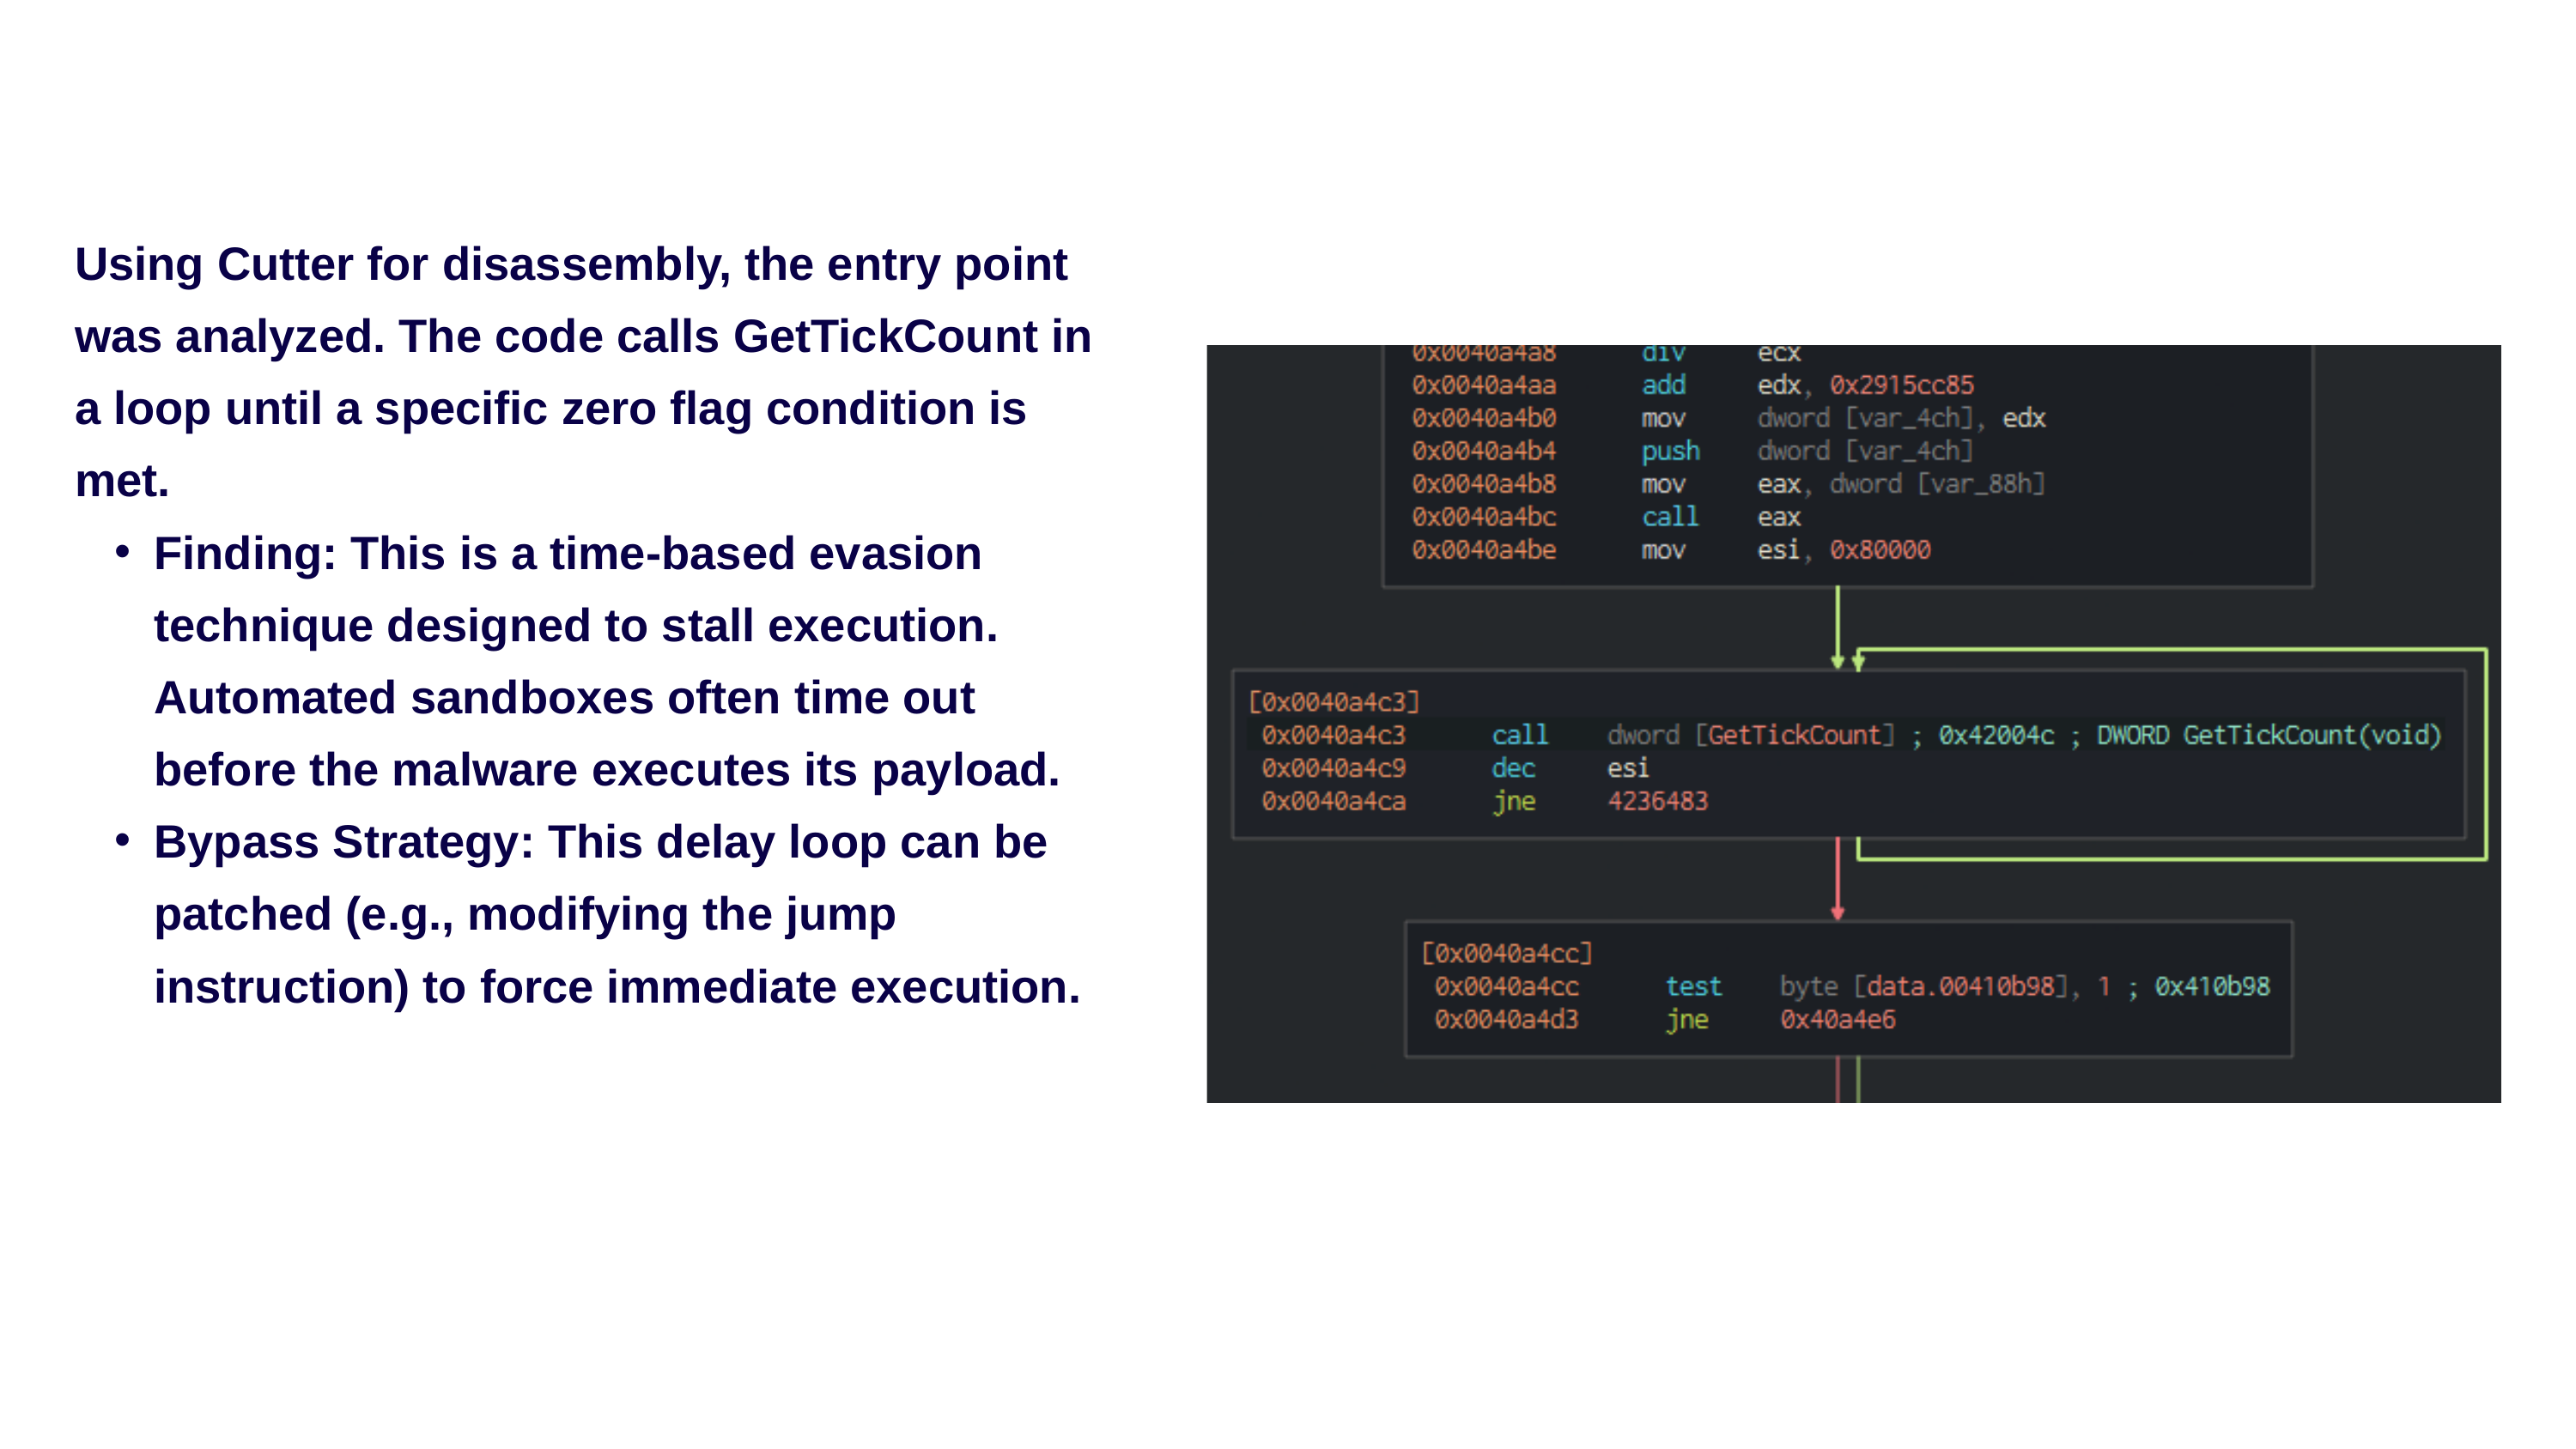

Using Cutter for disassembly, the entry point was analyzed. The code calls GetTickCount in a loop until a specific zero flag condition is met.
Finding: This is a time-based evasion technique designed to stall execution. Automated sandboxes often time out before the malware executes its payload.
Bypass Strategy: This delay loop can be patched (e.g., modifying the jump instruction) to force immediate execution.